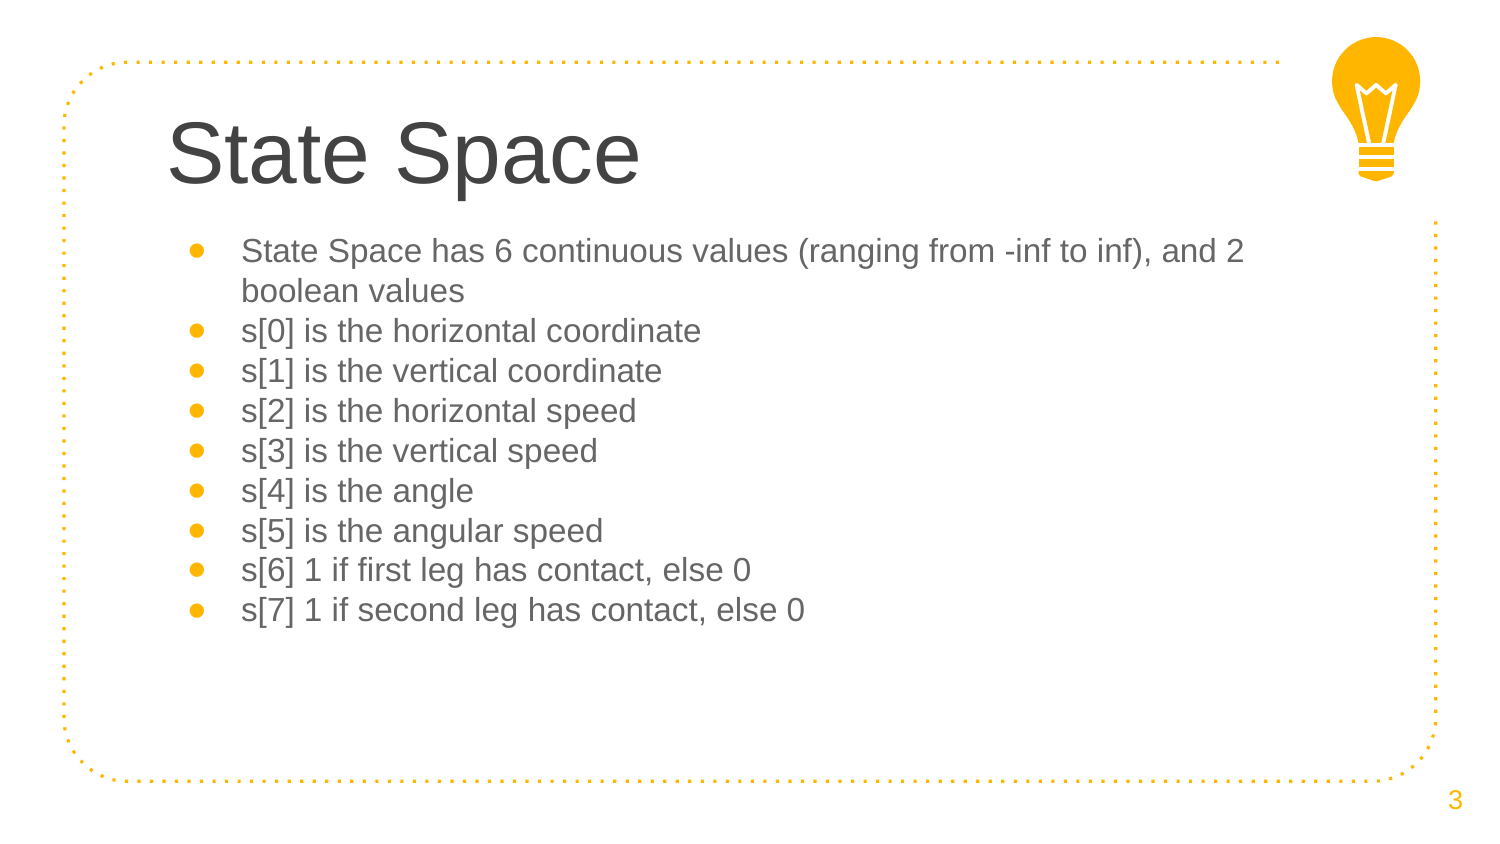

State Space
State Space has 6 continuous values (ranging from -inf to inf), and 2 boolean values
s[0] is the horizontal coordinate
s[1] is the vertical coordinate
s[2] is the horizontal speed
s[3] is the vertical speed
s[4] is the angle
s[5] is the angular speed
s[6] 1 if first leg has contact, else 0
s[7] 1 if second leg has contact, else 0
3